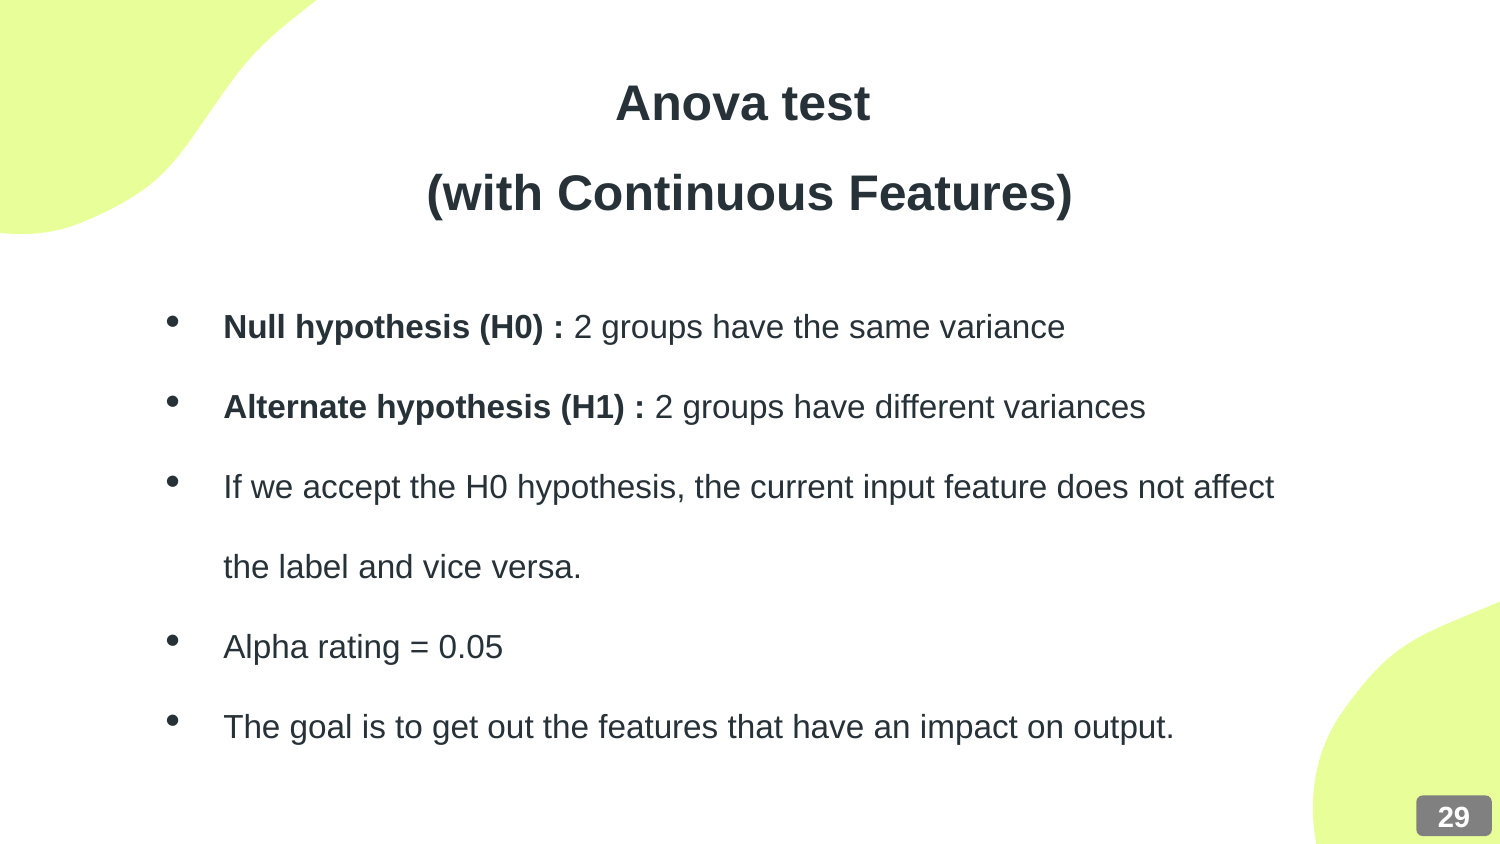

Anova test
(with Continuous Features)
Null hypothesis (H0) : 2 groups have the same variance
Alternate hypothesis (H1) : 2 groups have different variances
If we accept the H0 hypothesis, the current input feature does not affect the label and vice versa.
Alpha rating = 0.05
The goal is to get out the features that have an impact on output.
29